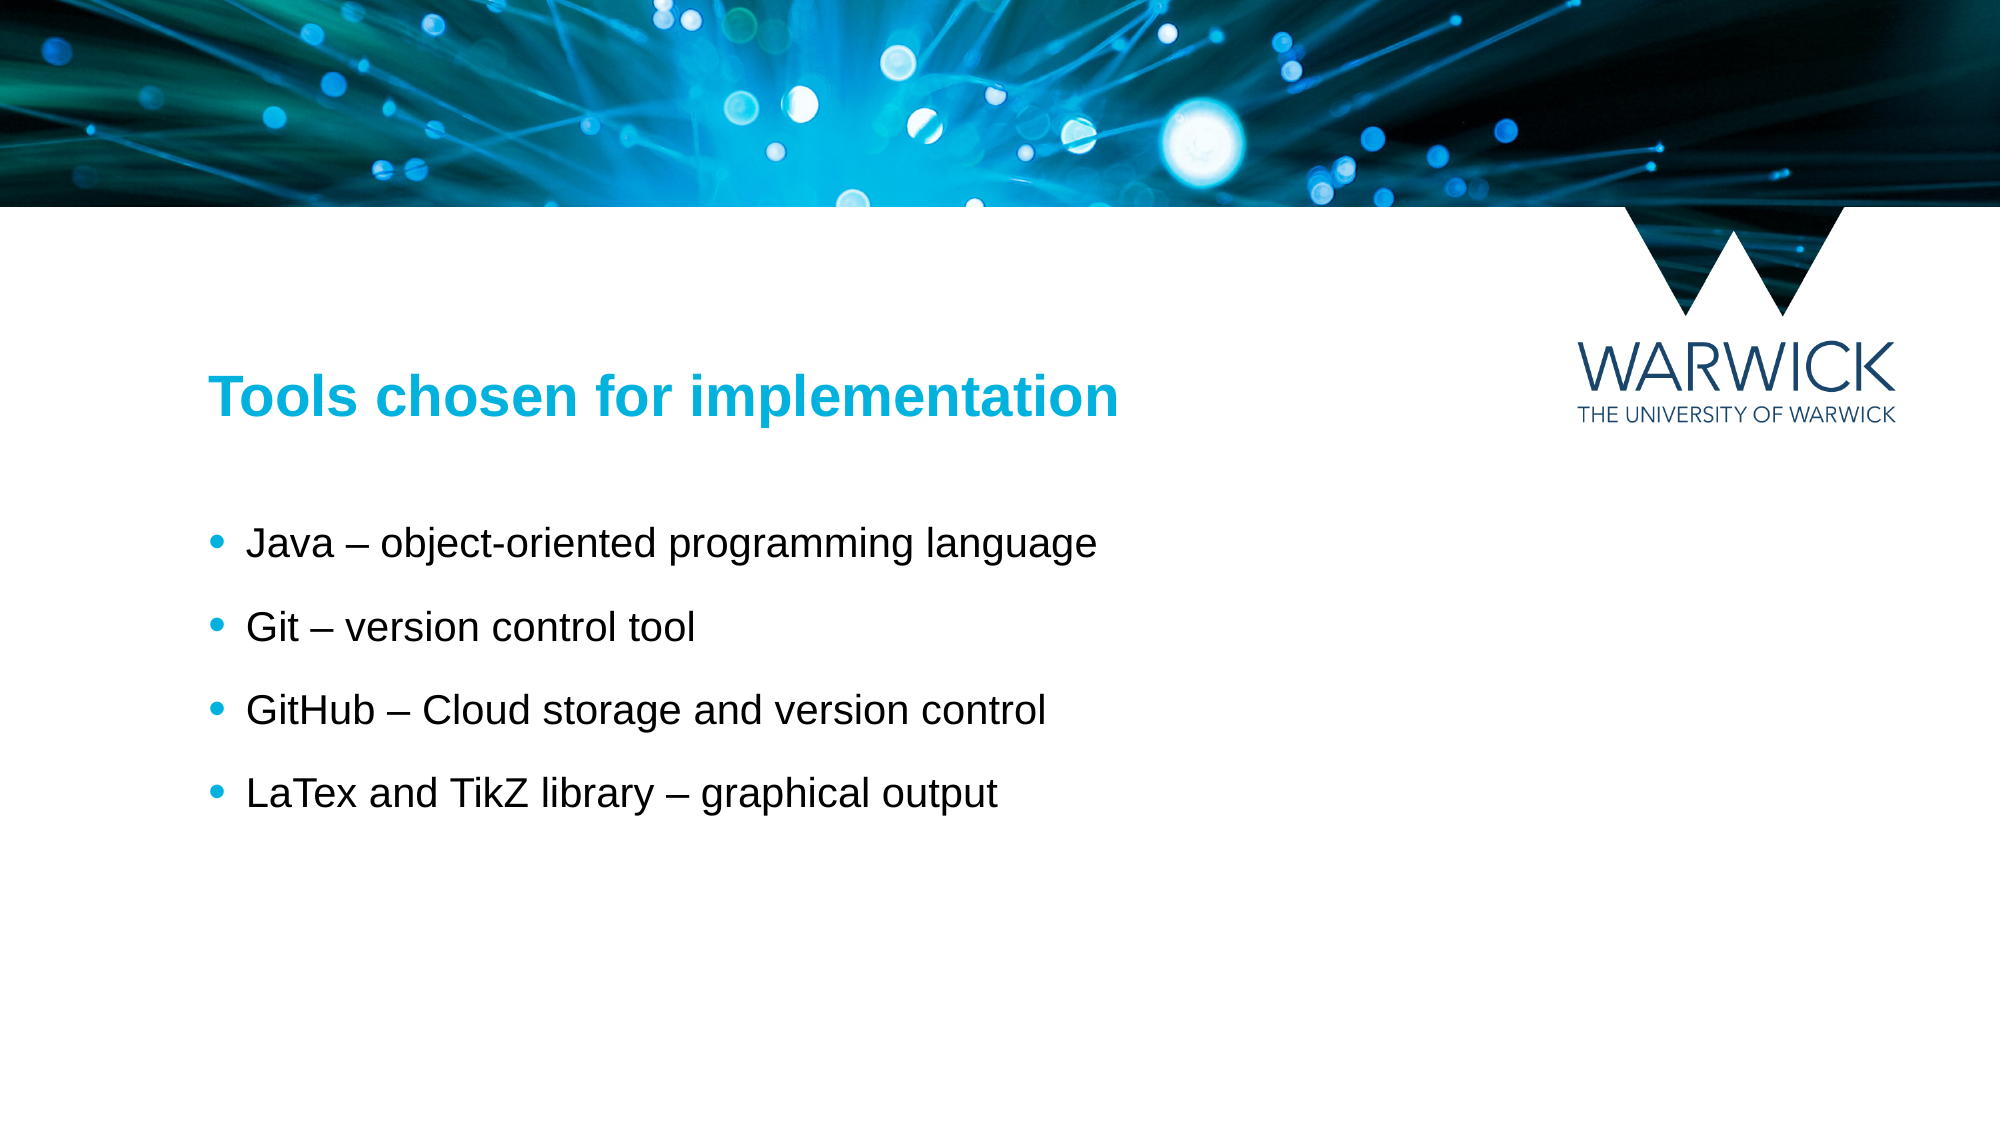

Tools chosen for implementation
Java – object-oriented programming language
Git – version control tool
GitHub – Cloud storage and version control
LaTex and TikZ library – graphical output